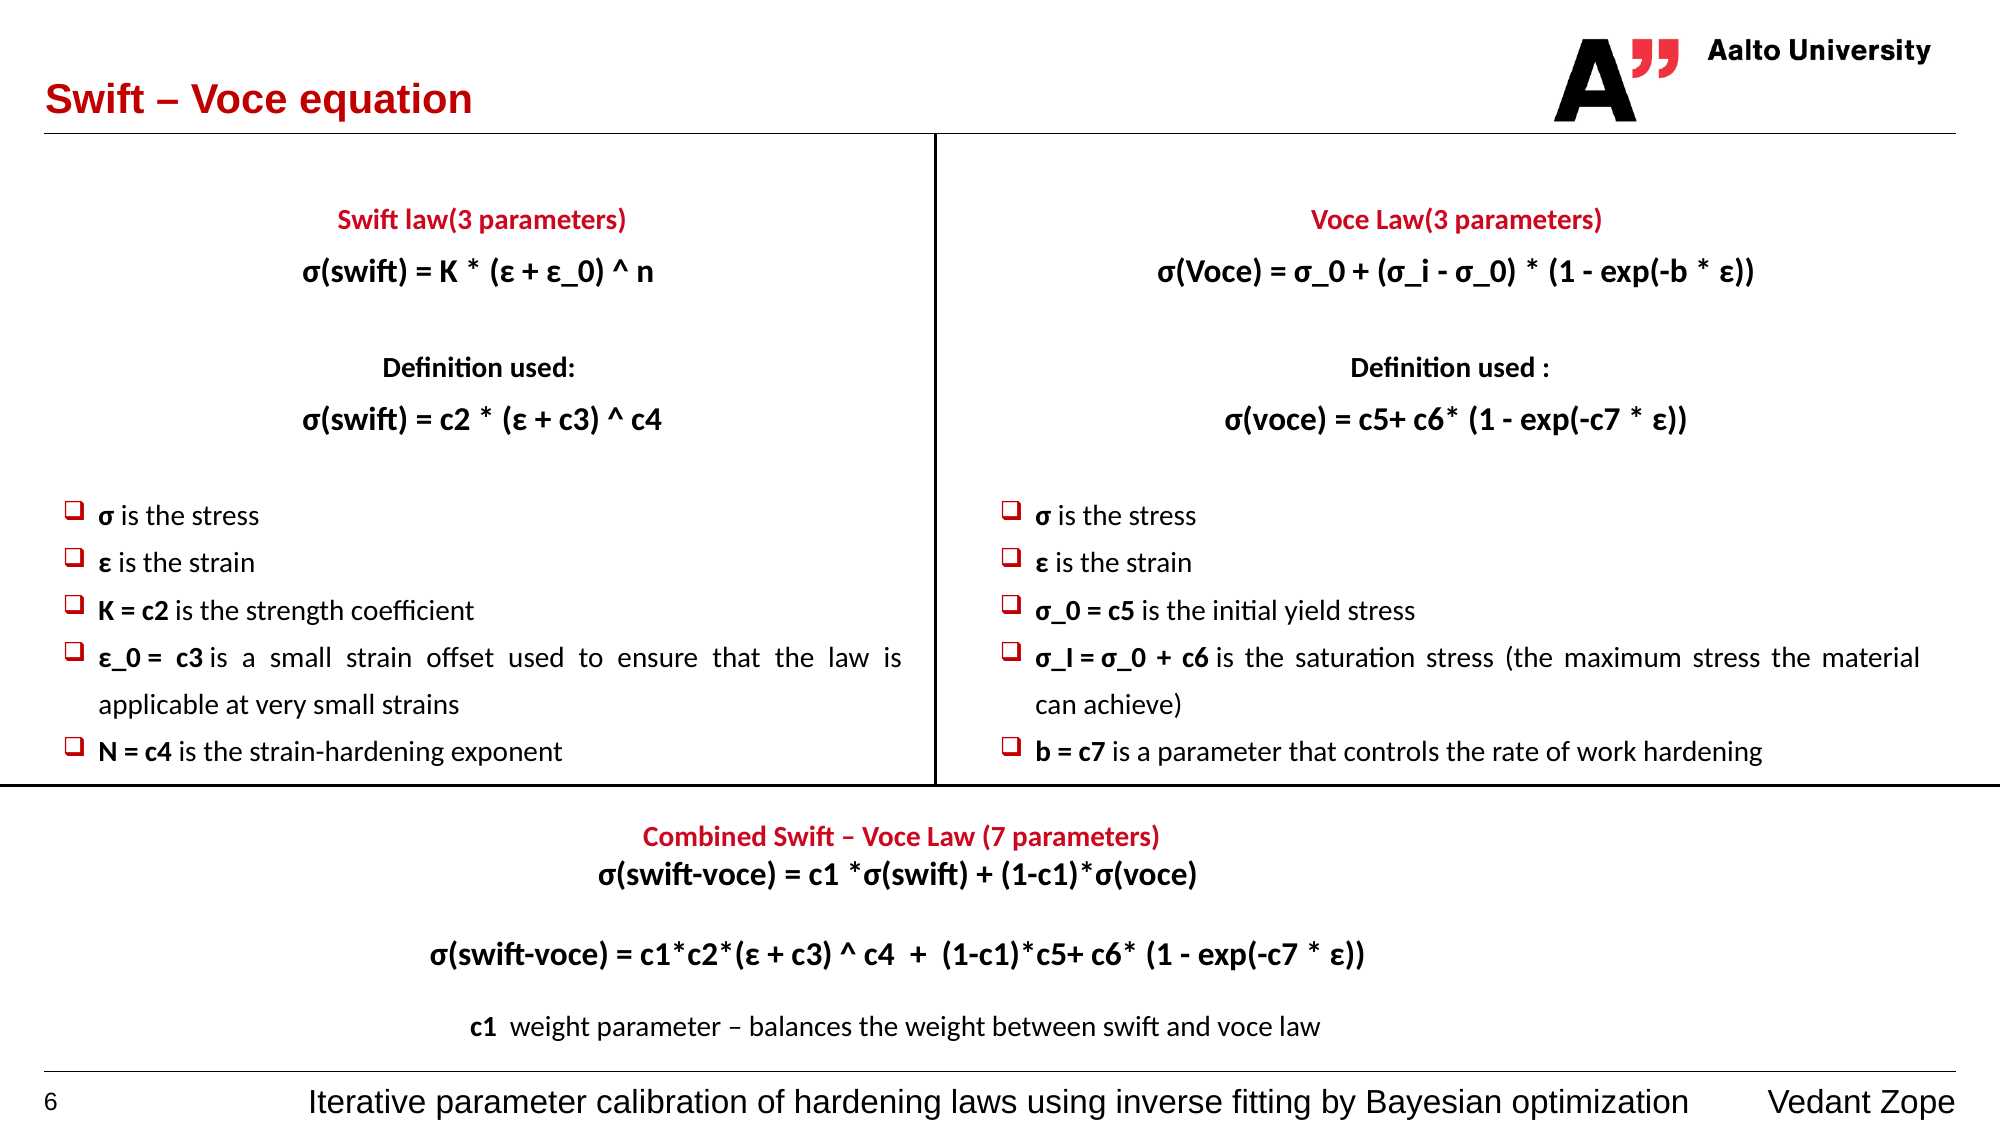

# Swift – Voce equation
Voce Law(3 parameters)
σ(Voce) = σ_0 + (σ_i - σ_0) * (1 - exp(-b * ε))

Definition used :
σ(voce) = c5+ c6* (1 - exp(-c7 * ε))

σ is the stress
ε is the strain
σ_0 = c5 is the initial yield stress
σ_I = σ_0 + c6 is the saturation stress (the maximum stress the material can achieve)
b = c7 is a parameter that controls the rate of work hardening
Swift law(3 parameters)
σ(swift) = K * (ε + ε_0) ^ n

Definition used:
 σ(swift) = c2 * (ε + c3) ^ c4

σ is the stress
ε is the strain
K = c2 is the strength coefficient
ε_0 = c3 is a small strain offset used to ensure that the law is applicable at very small strains
N = c4 is the strain-hardening exponent
Combined Swift – Voce Law (7 parameters)
σ(swift-voce) = c1 *σ(swift) + (1-c1)*σ(voce)

σ(swift-voce) = c1*c2*(ε + c3) ^ c4  +  (1-c1)*c5+ c6* (1 - exp(-c7 * ε))

c1  weight parameter – balances the weight between swift and voce law